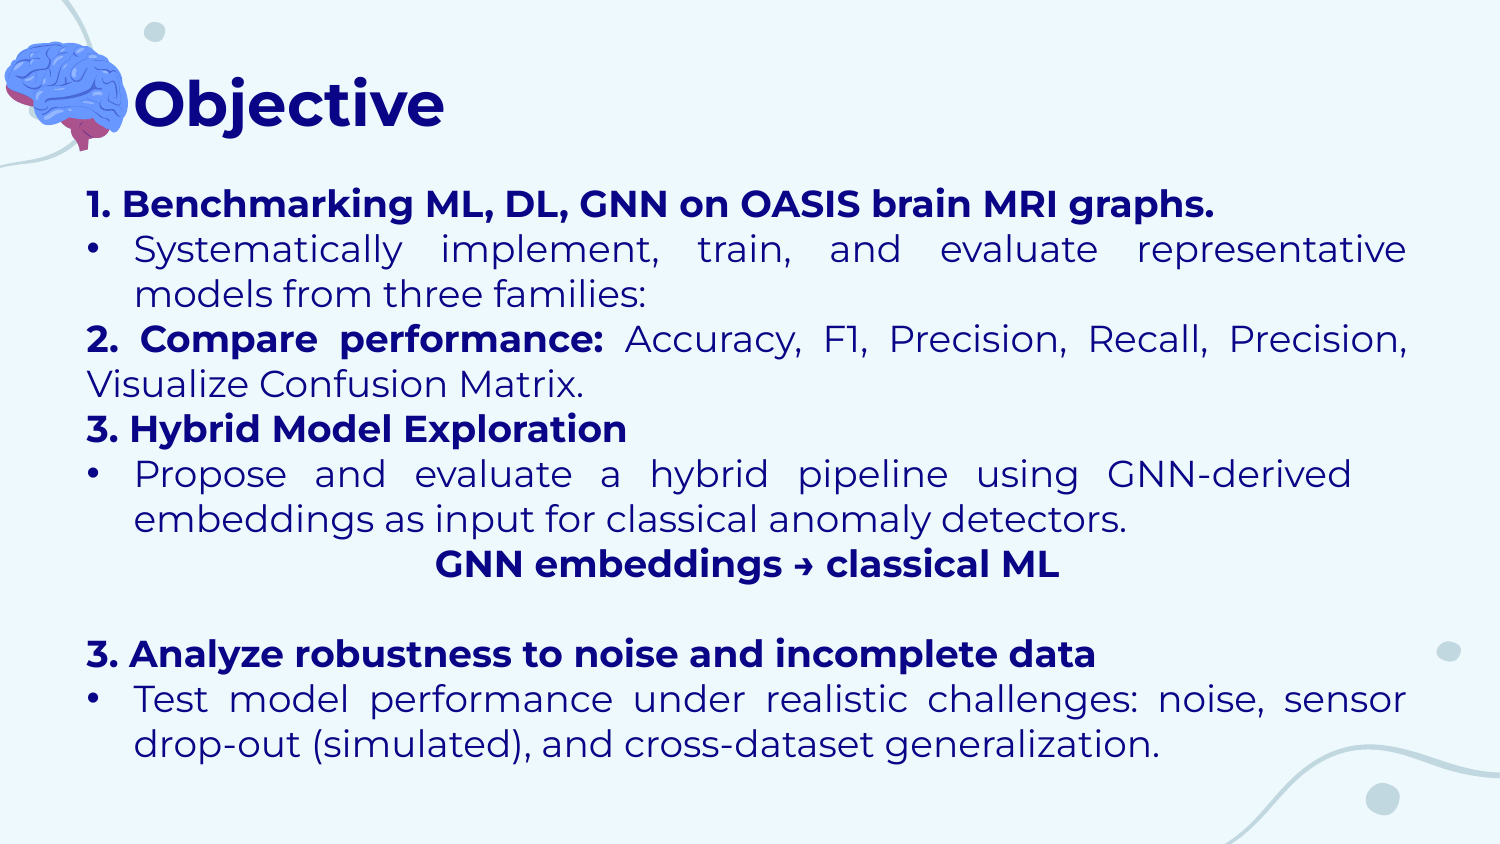

# Objective
1. Benchmarking ML, DL, GNN on OASIS brain MRI graphs.
Systematically implement, train, and evaluate representative models from three families:
2. Compare performance: Accuracy, F1, Precision, Recall, Precision, Visualize Confusion Matrix.
3. Hybrid Model Exploration
Propose and evaluate a hybrid pipeline using GNN-derived   embeddings as input for classical anomaly detectors.
GNN embeddings → classical ML

3. Analyze robustness to noise and incomplete data
Test model performance under realistic challenges: noise, sensor drop-out (simulated), and cross-dataset generalization.